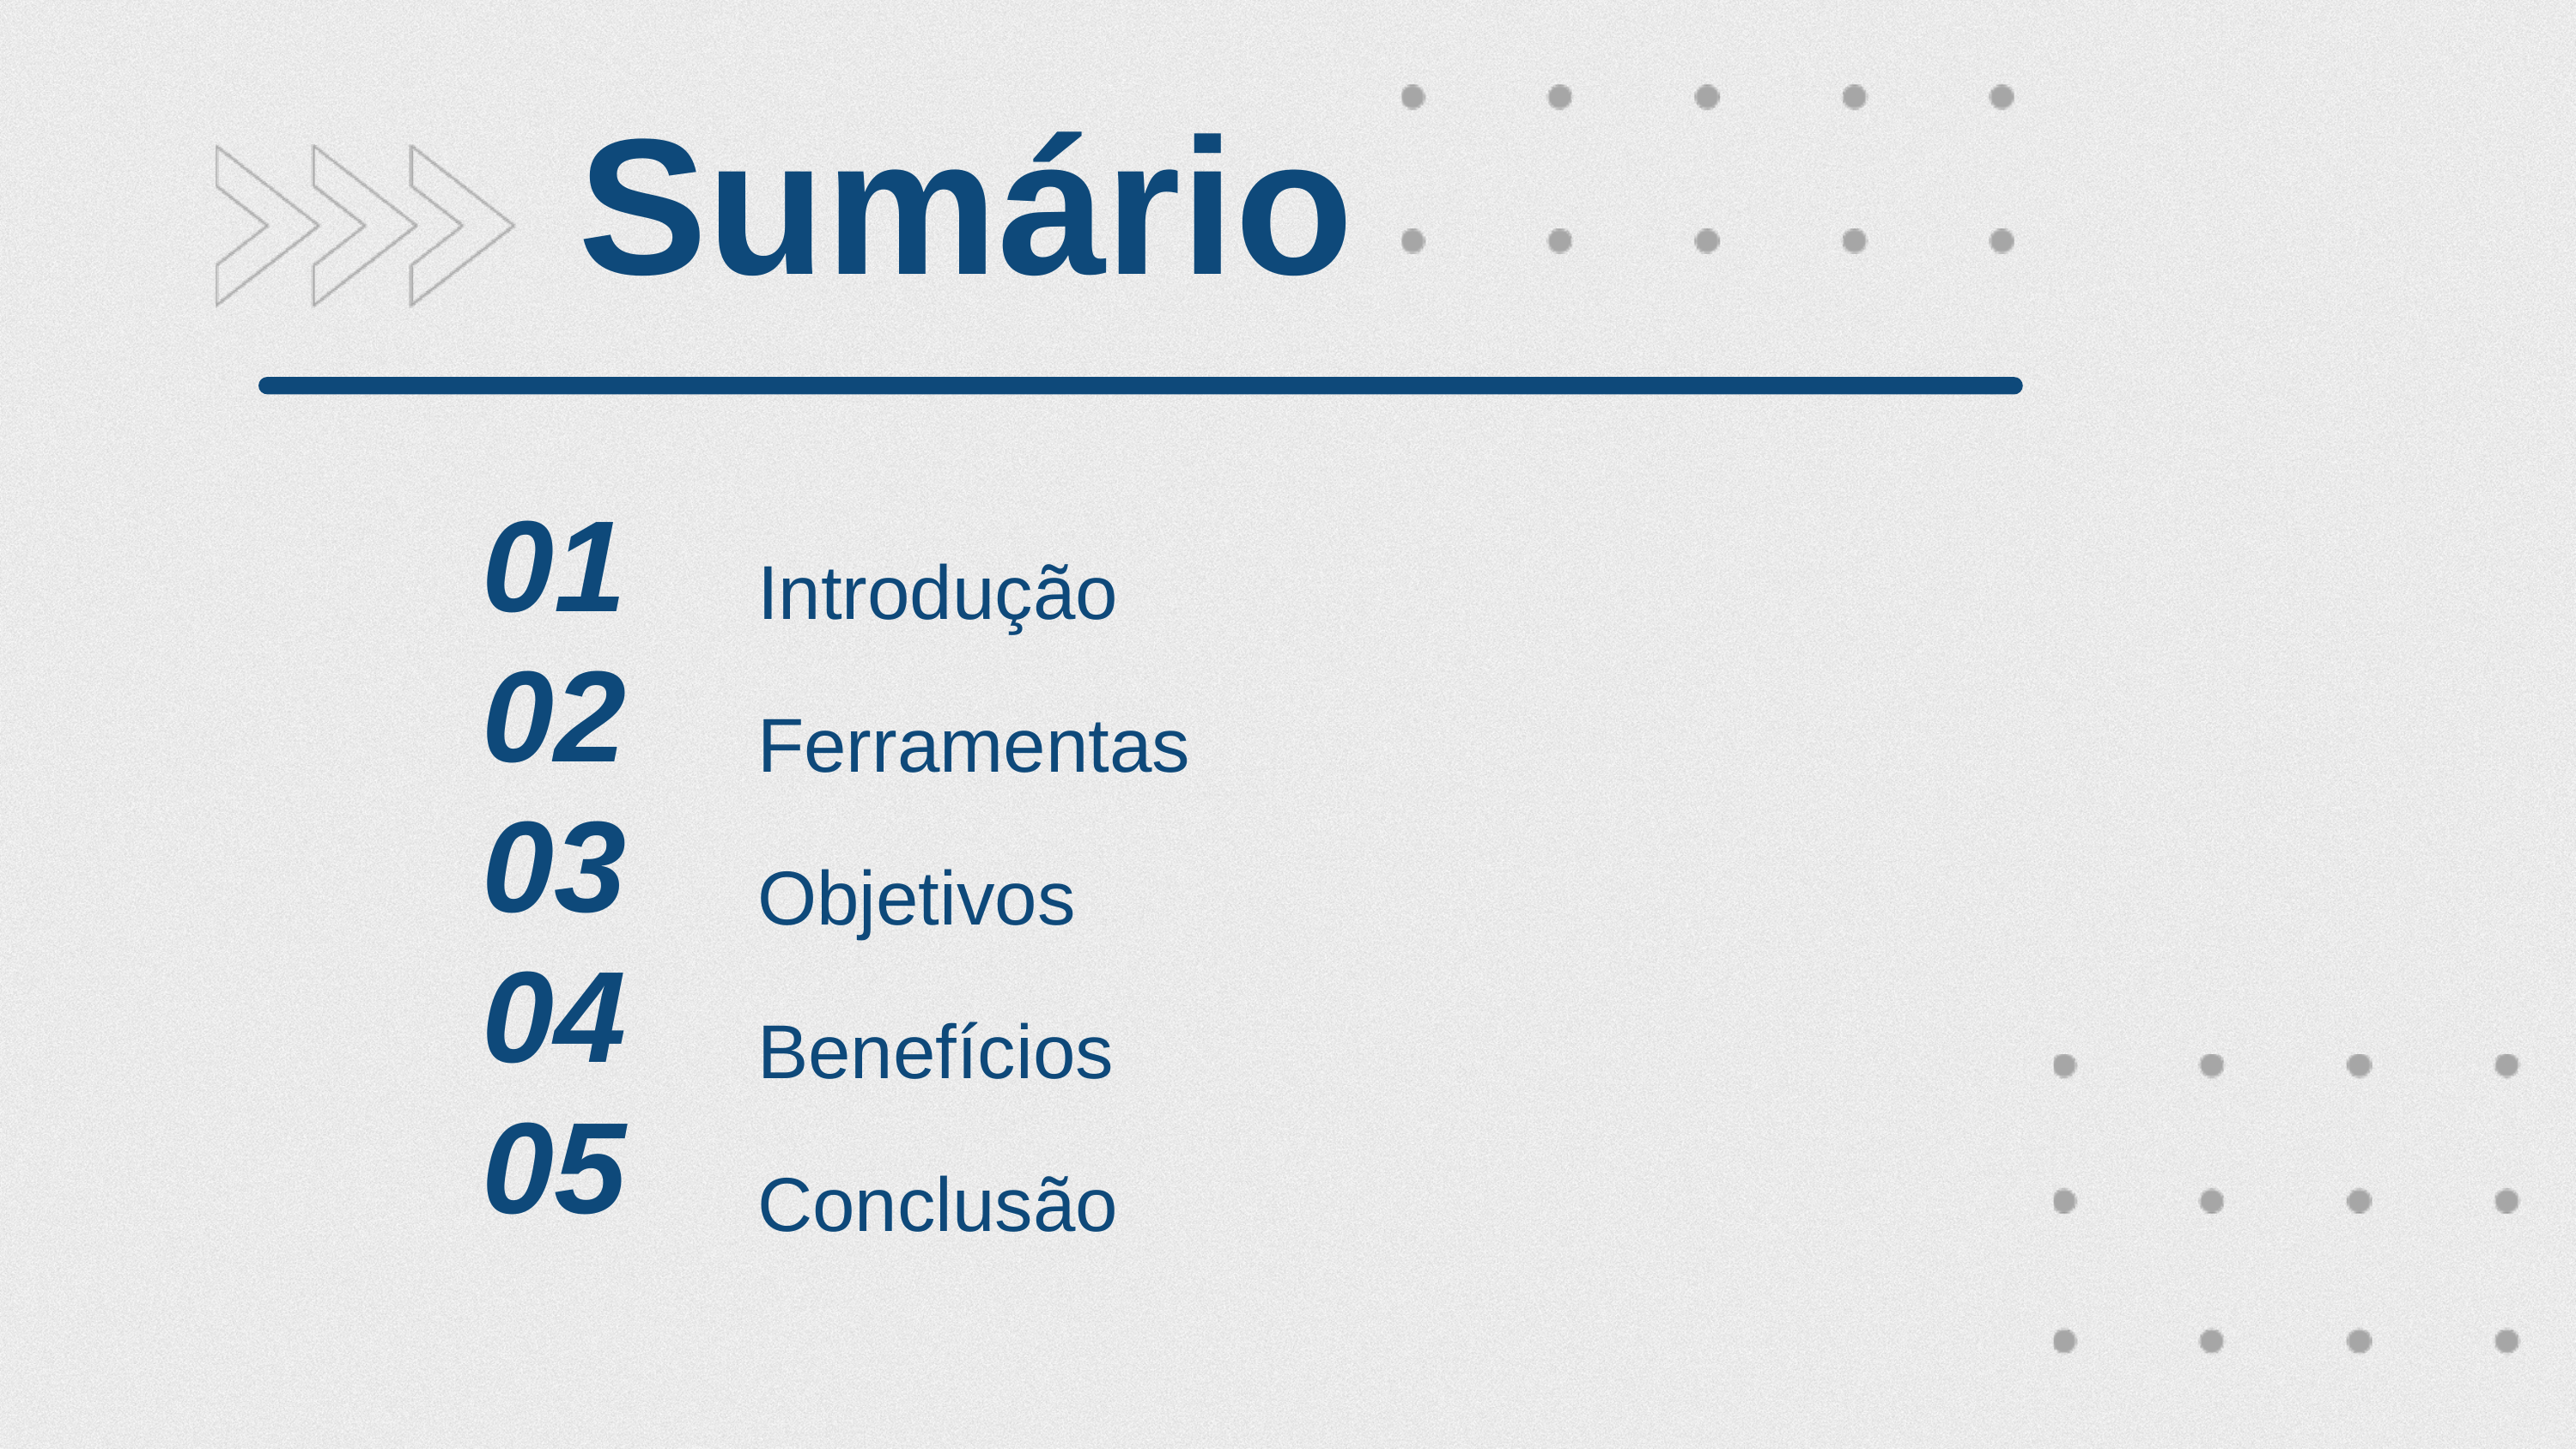

Sumário

Introdução
Ferramentas
Objetivos
Benefícios
Conclusão
01
02
03
04
05